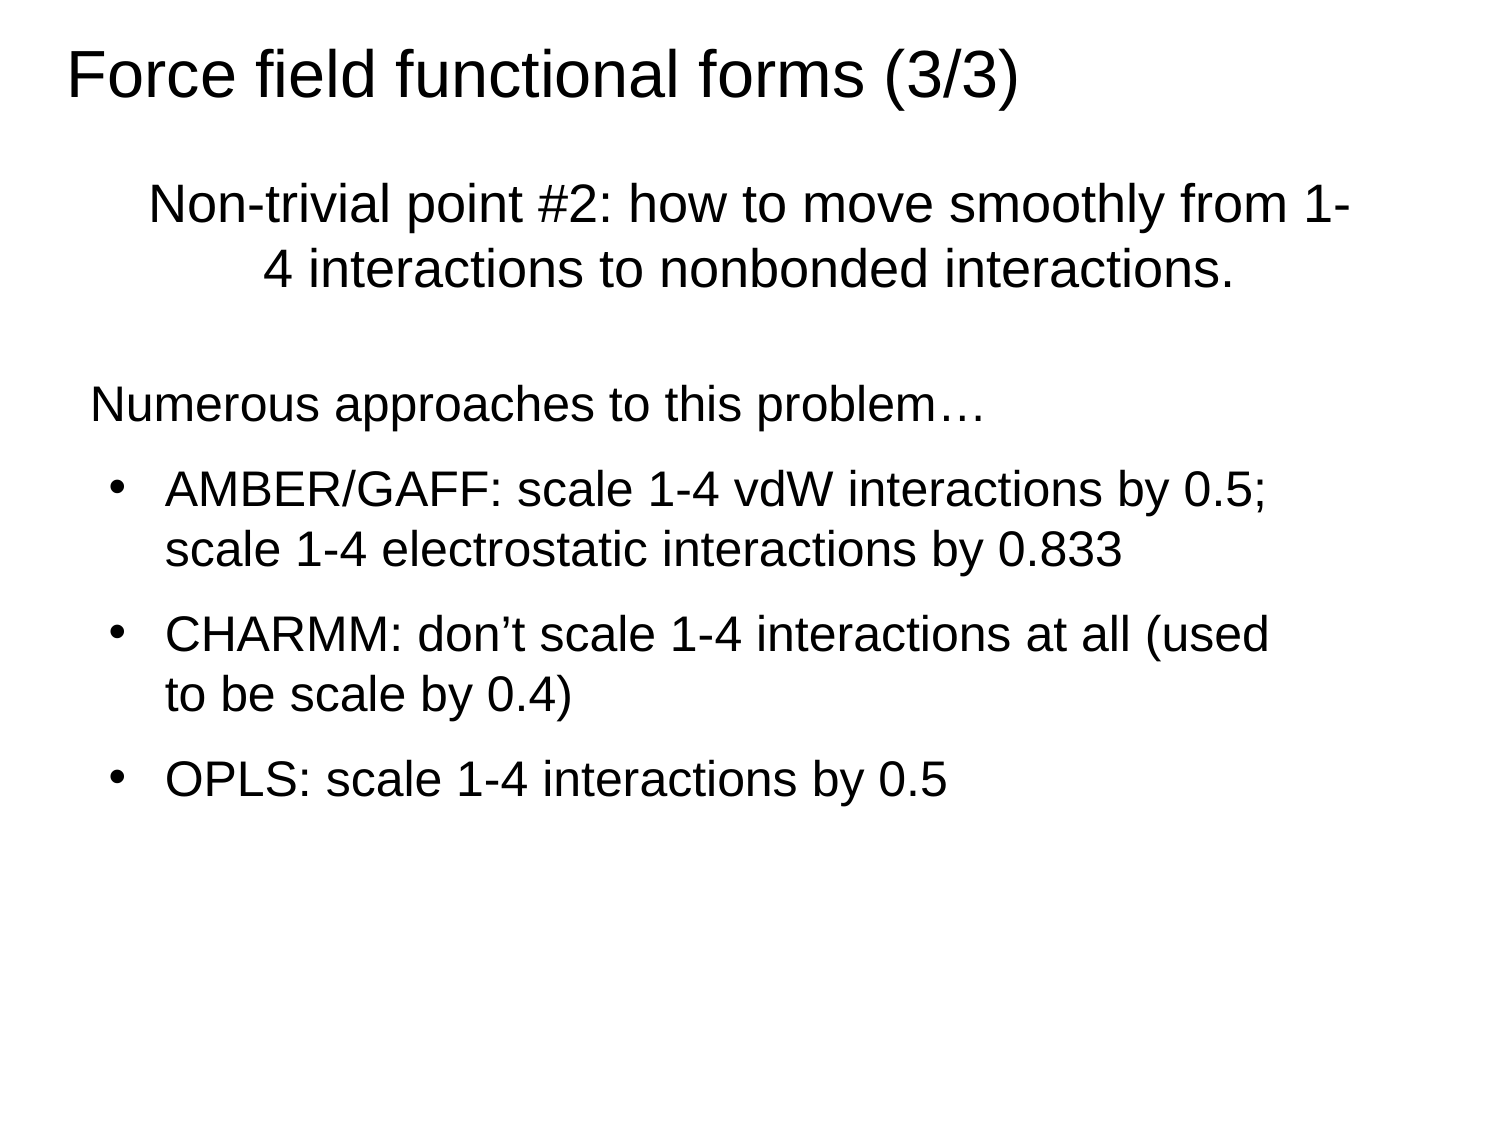

Force field functional forms (3/3)
Non-trivial point #2: how to move smoothly from 1-4 interactions to nonbonded interactions.
Numerous approaches to this problem…
AMBER/GAFF: scale 1-4 vdW interactions by 0.5; scale 1-4 electrostatic interactions by 0.833
CHARMM: don’t scale 1-4 interactions at all (used to be scale by 0.4)
OPLS: scale 1-4 interactions by 0.5